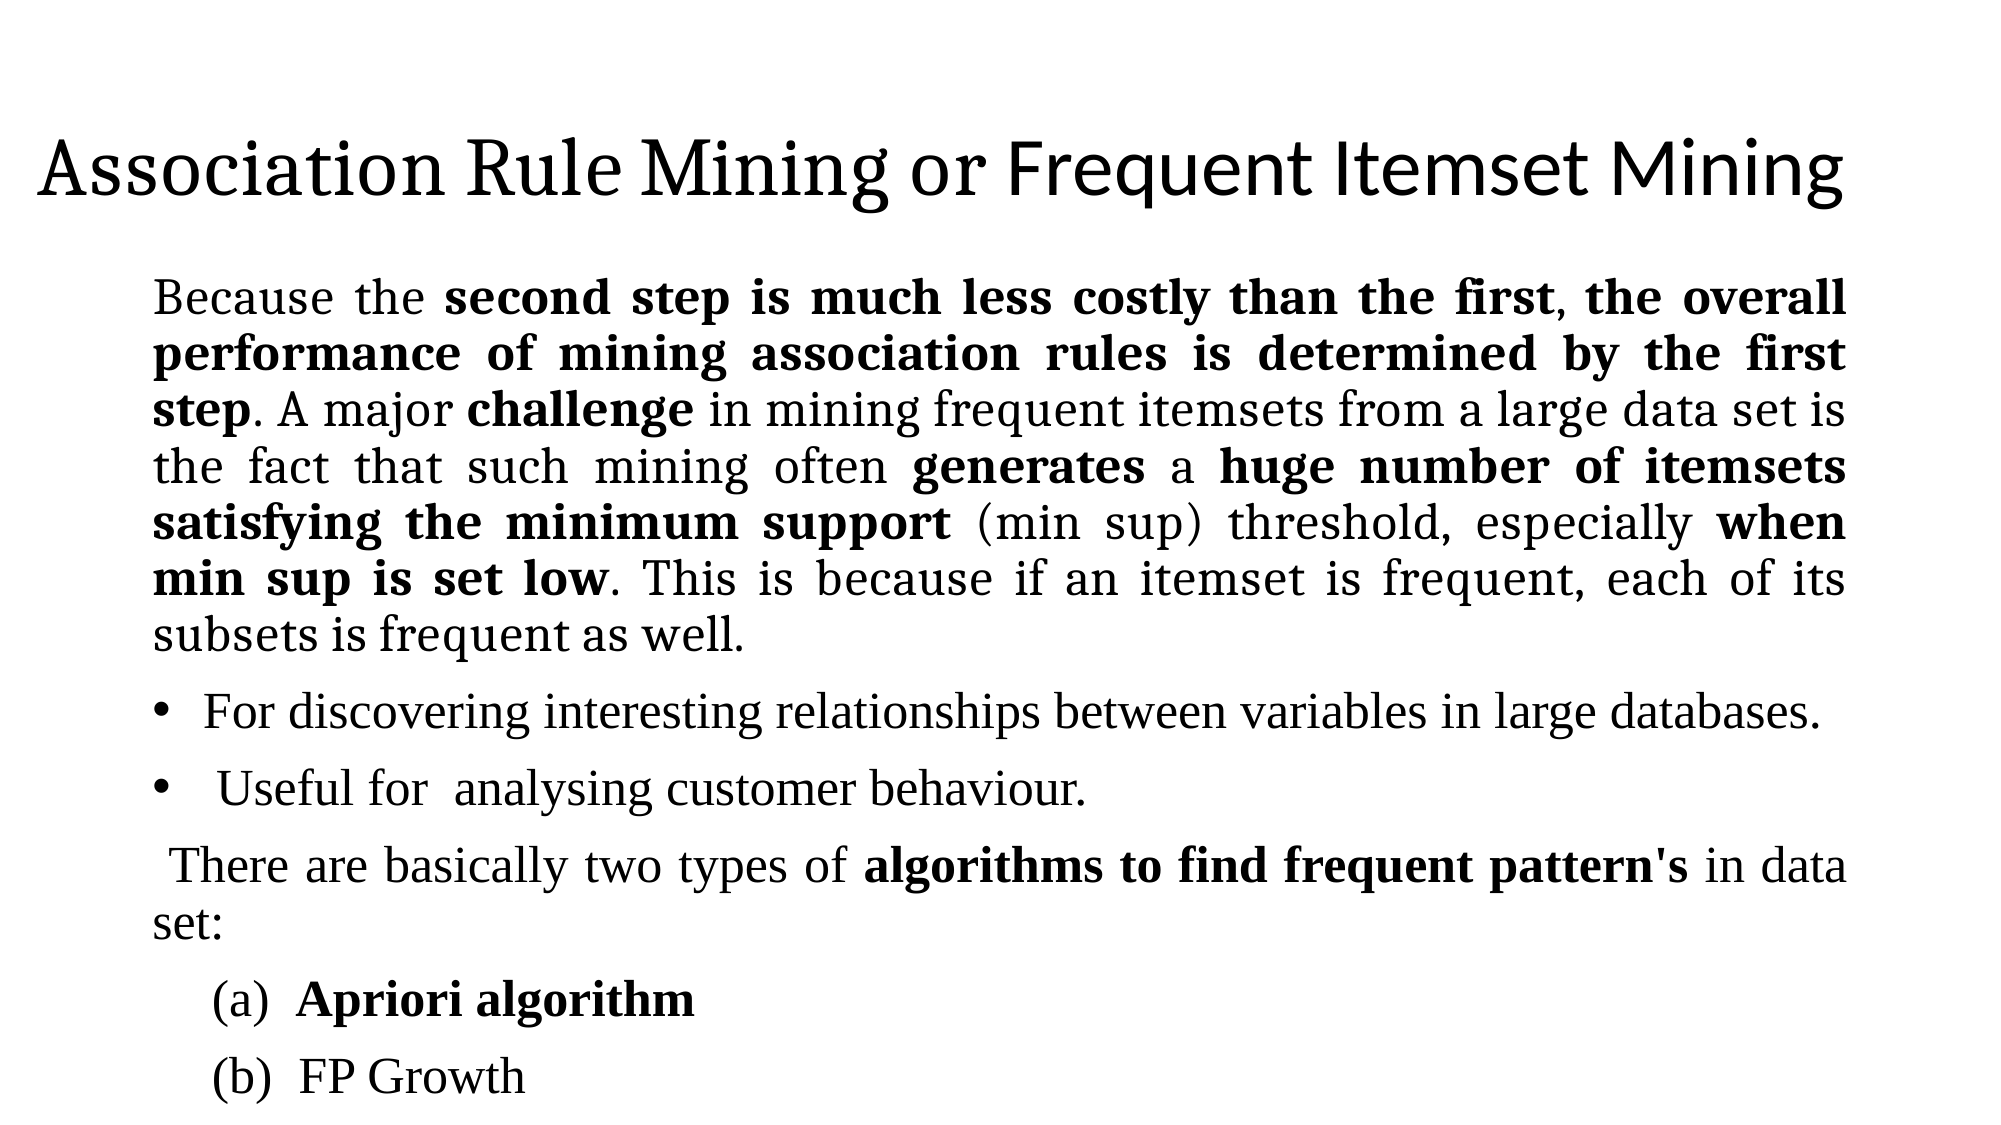

# Association Rule Mining or Frequent Itemset Mining
Because the second step is much less costly than the first, the overall performance of mining association rules is determined by the first step. A major challenge in mining frequent itemsets from a large data set is the fact that such mining often generates a huge number of itemsets satisfying the minimum support (min sup) threshold, especially when min sup is set low. This is because if an itemset is frequent, each of its subsets is frequent as well.
 For discovering interesting relationships between variables in large databases.
  Useful for  analysing customer behaviour.
 There are basically two types of algorithms to find frequent pattern's in data set:
  Apriori algorithm
  FP Growth